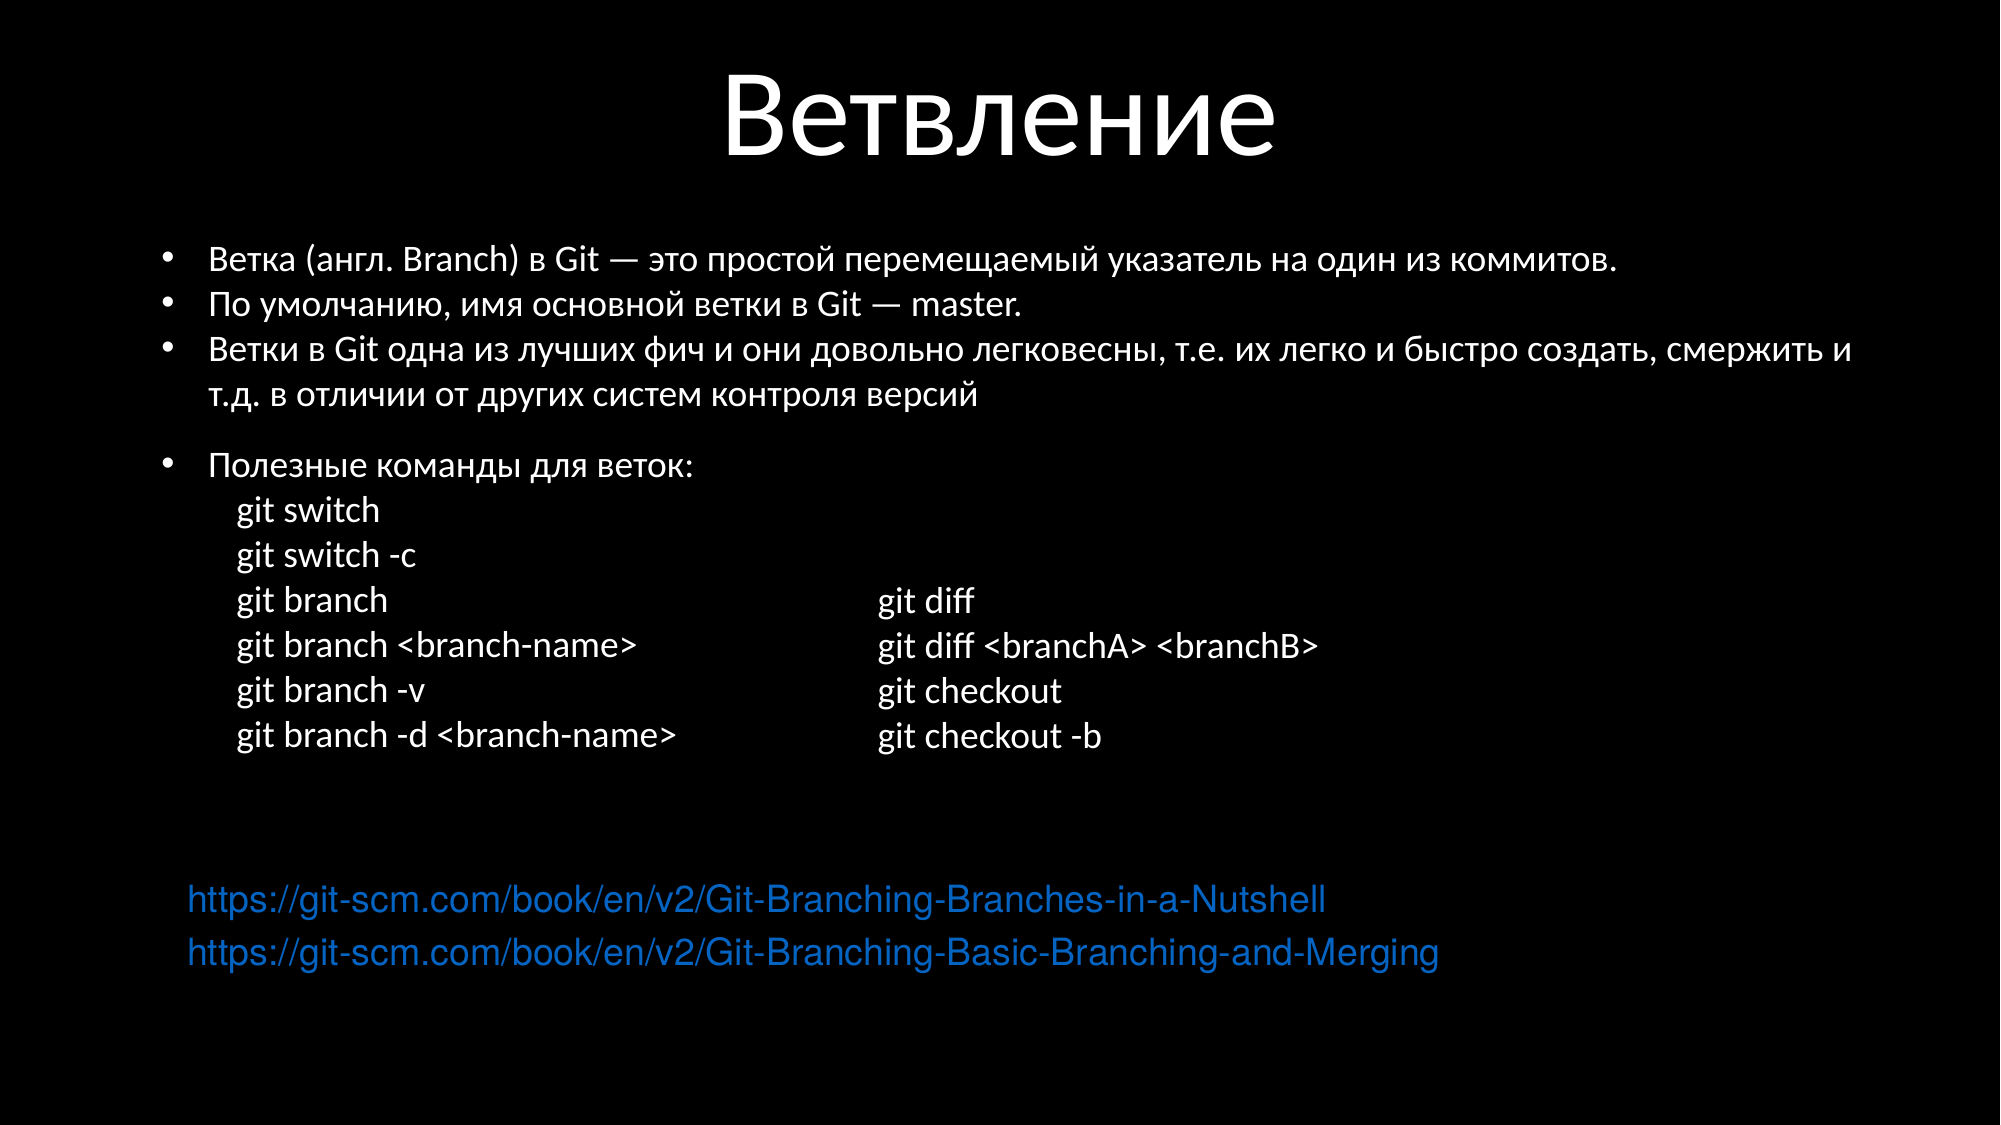

Ветвление
Ветка (англ. Branch) в Git — это простой перемещаемый указатель на один из коммитов.
По умолчанию, имя основной ветки в Git — master.
Ветки в Git одна из лучших фич и они довольно легковесны, т.е. их легко и быстро создать, смержить и т.д. в отличии от других систем контроля версий
Полезные команды для веток:
git switch
git switch -c
git branch
git branch <branch-name>
git branch -v
git branch -d <branch-name>
git diff
git diff <branchA> <branchB>
git checkout
git checkout -b
https://git-scm.com/book/en/v2/Git-Branching-Branches-in-a-Nutshell
https://git-scm.com/book/en/v2/Git-Branching-Basic-Branching-and-Merging